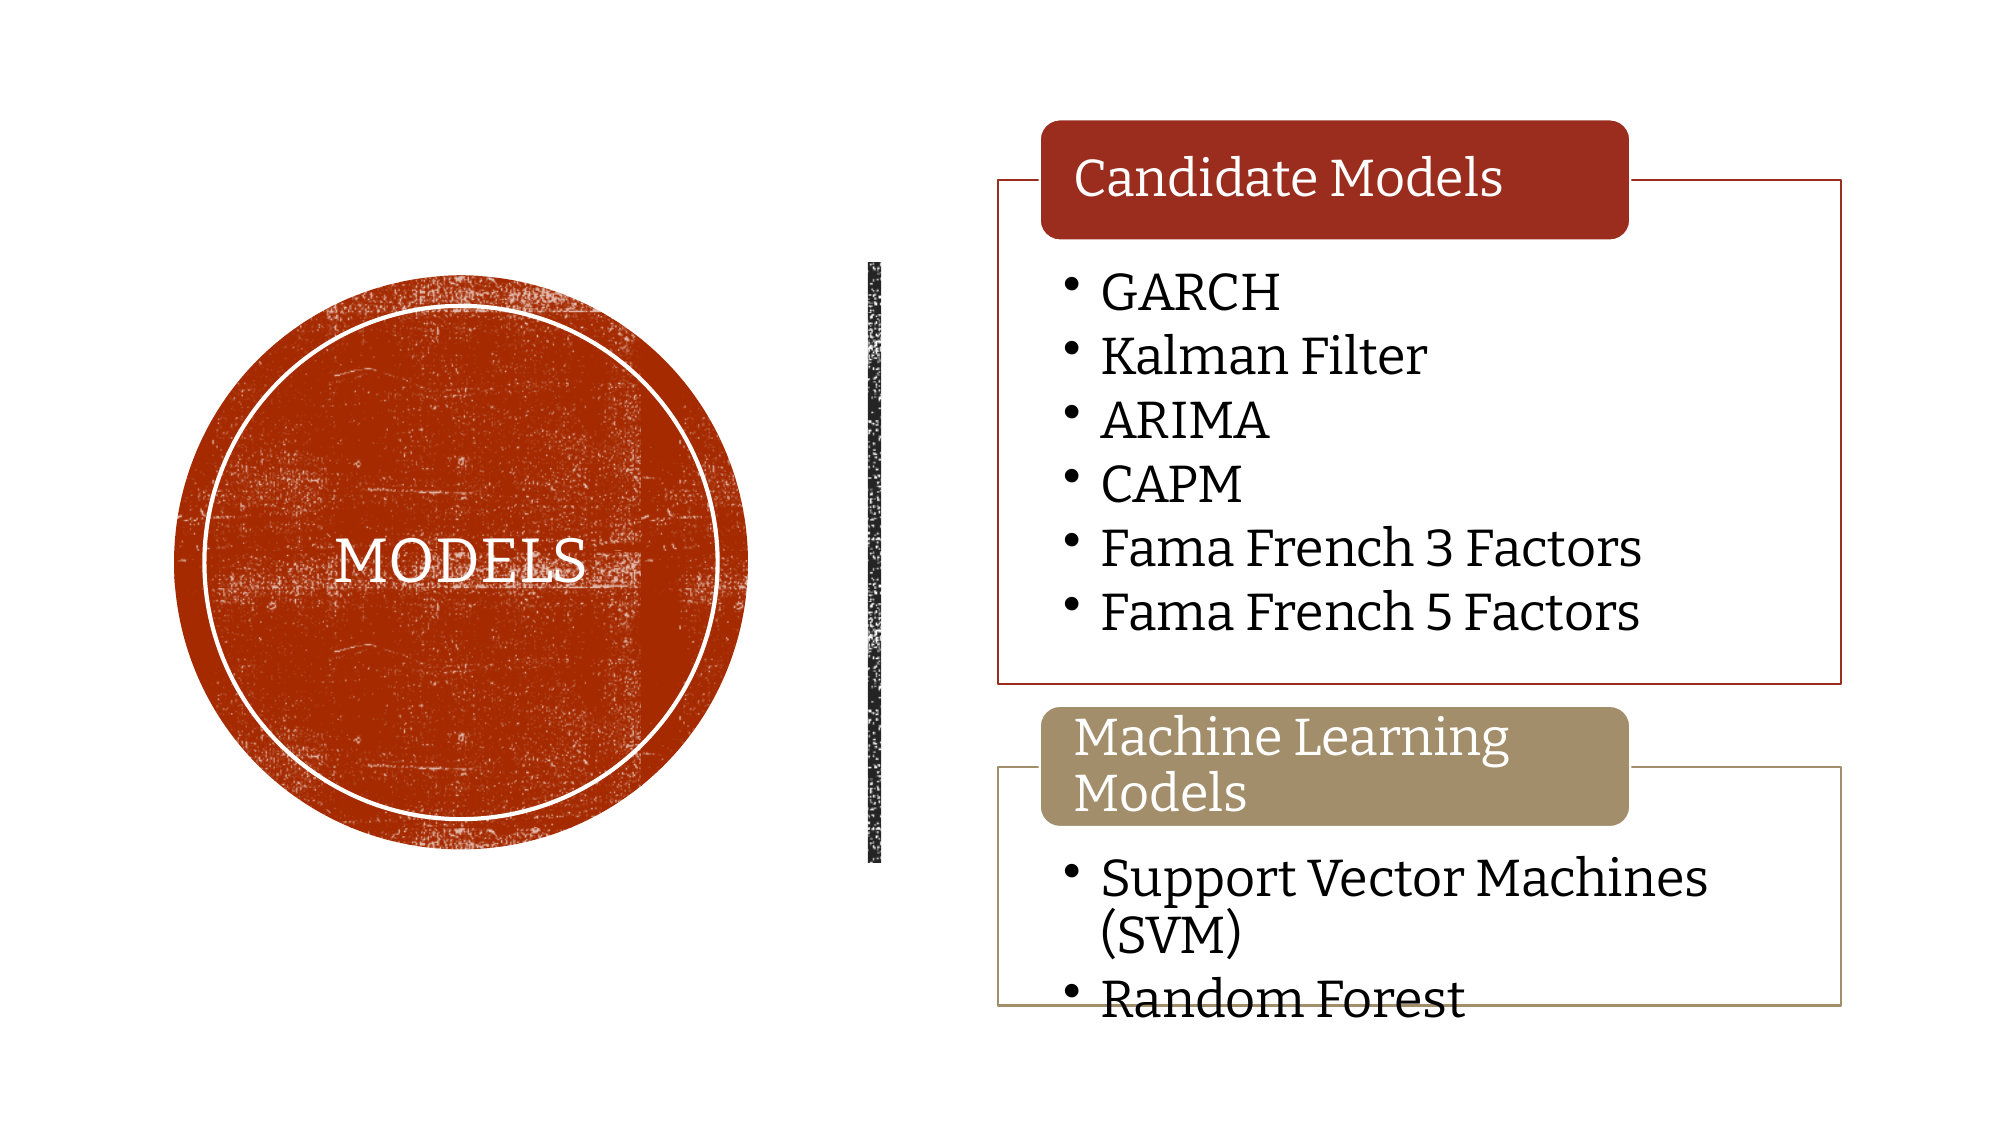

GARCH
Kalman Filter
ARIMA
CAPM
Fama French 3 Factors
Fama French 5 Factors
Candidate Models
Support Vector Machines (SVM)
Random Forest
Machine Learning Models

# Models